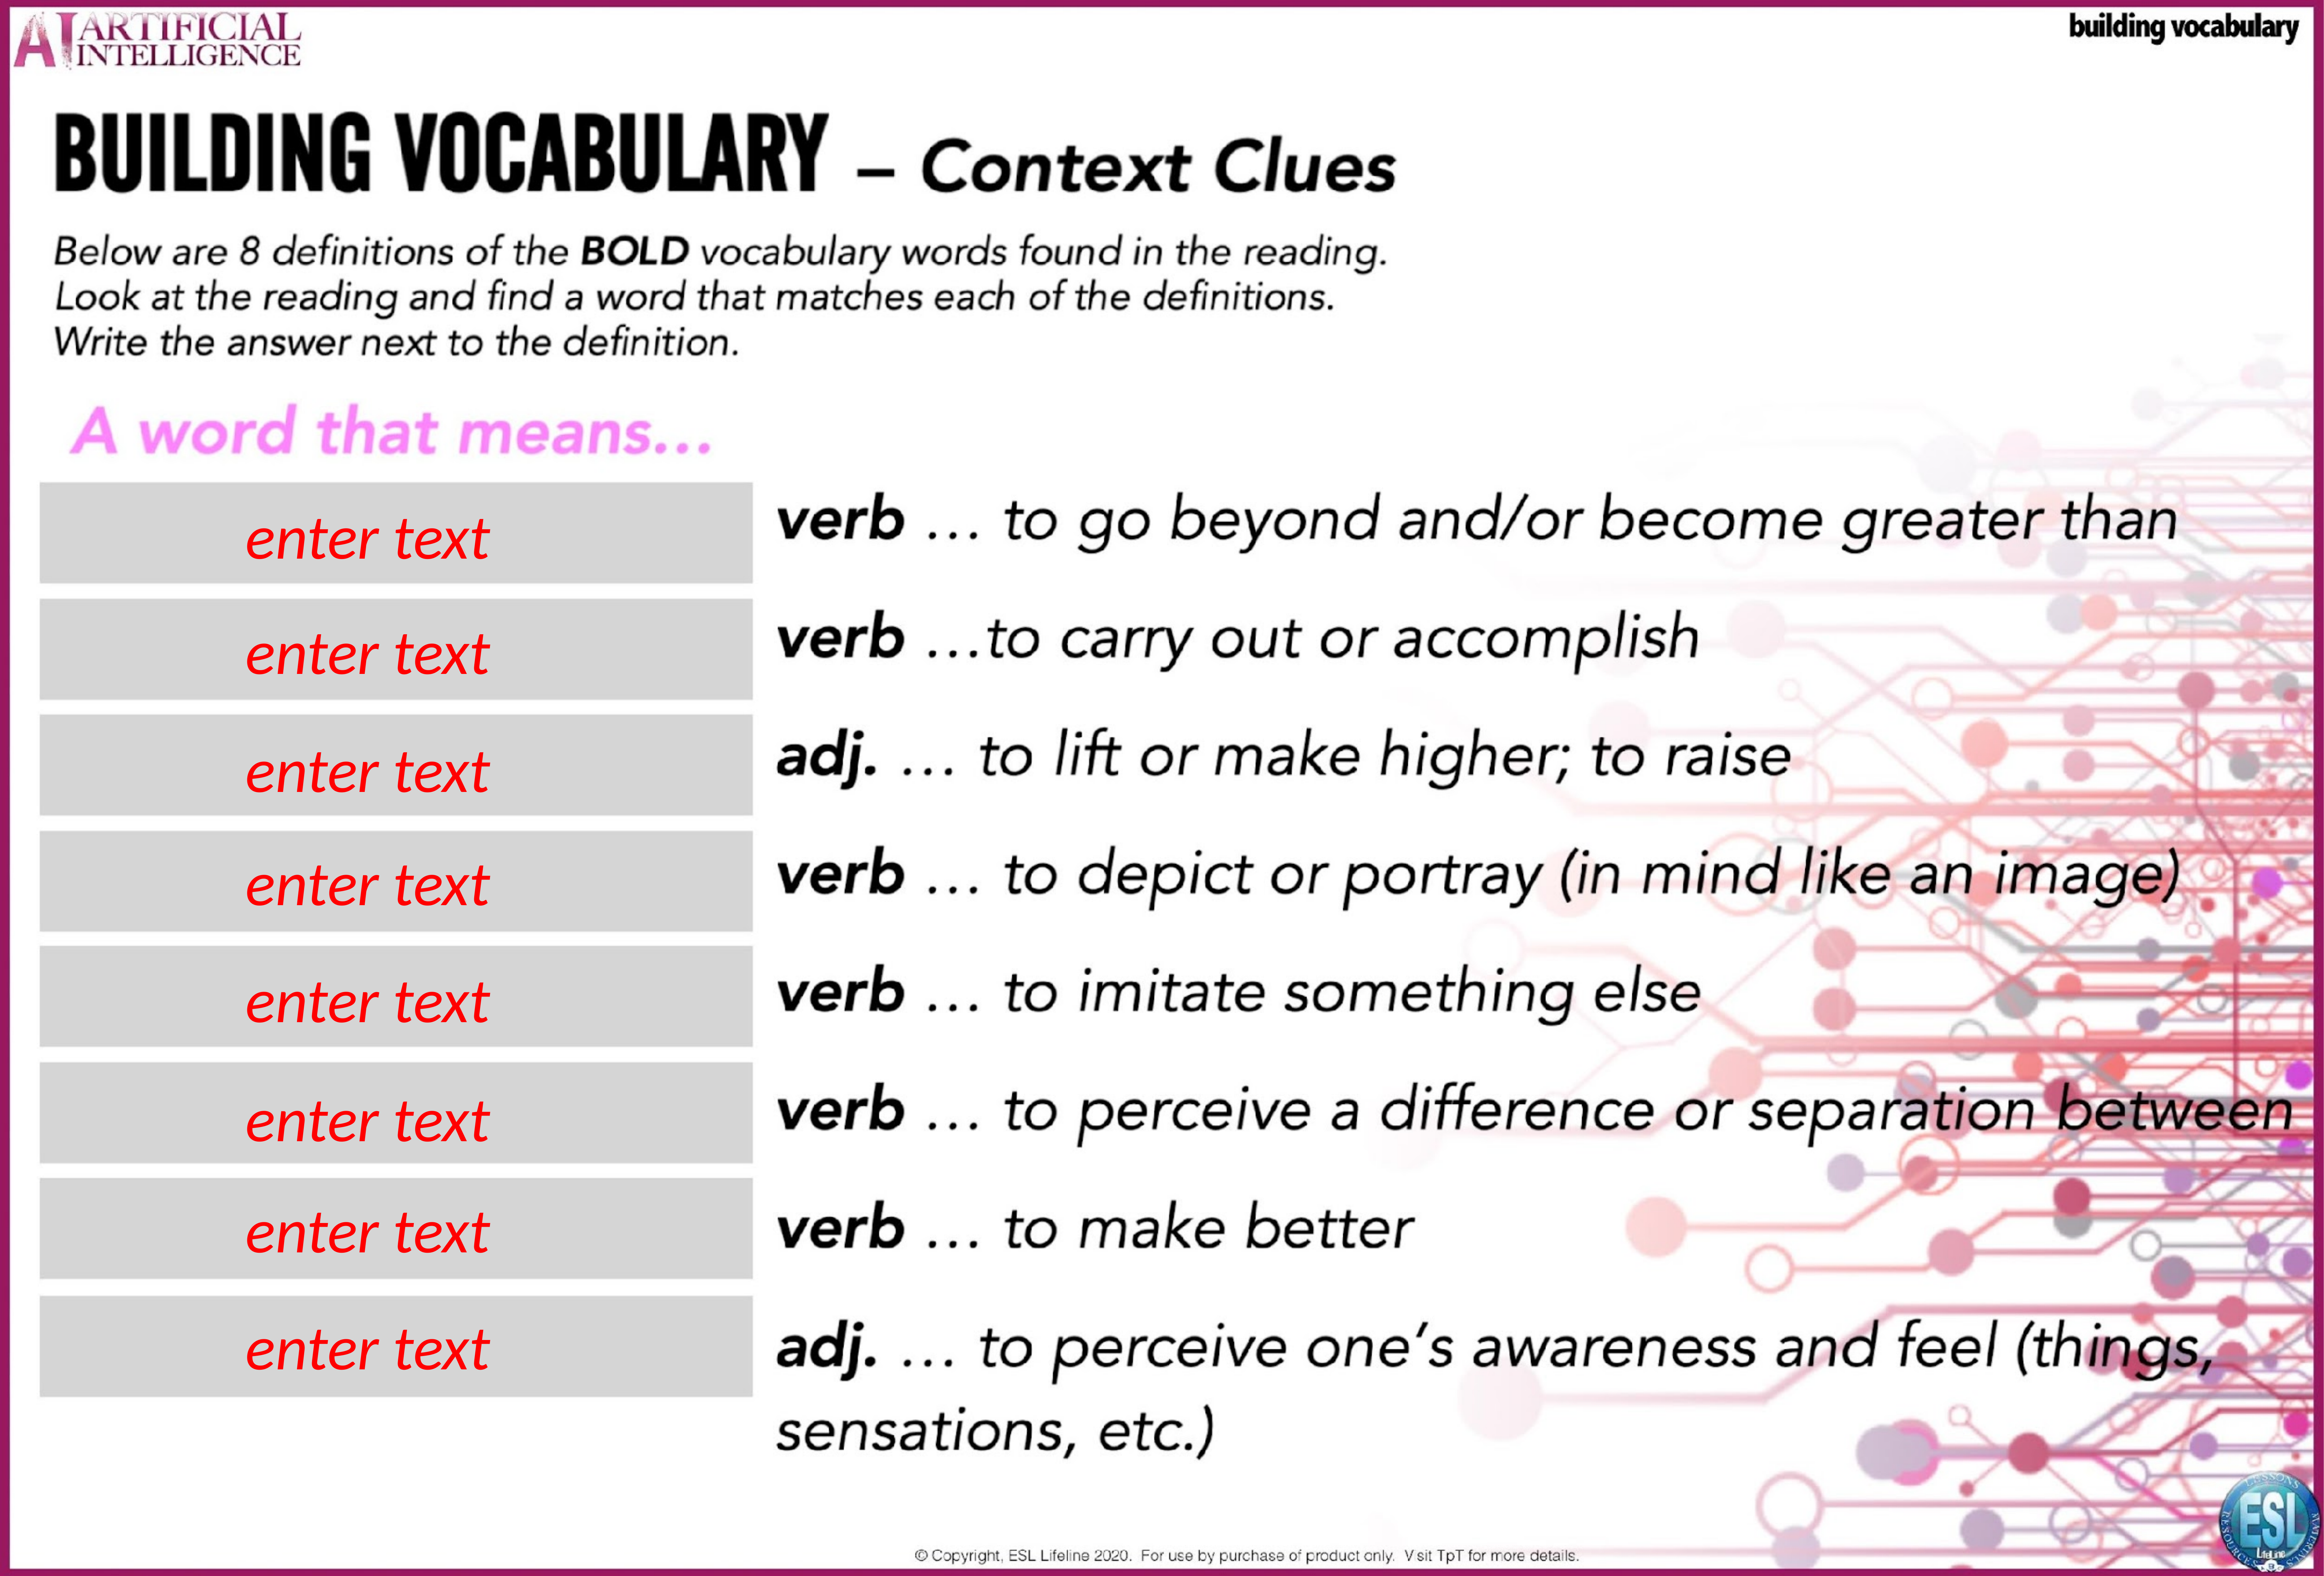

enter text
enter text
enter text
enter text
enter text
enter text
enter text
enter text